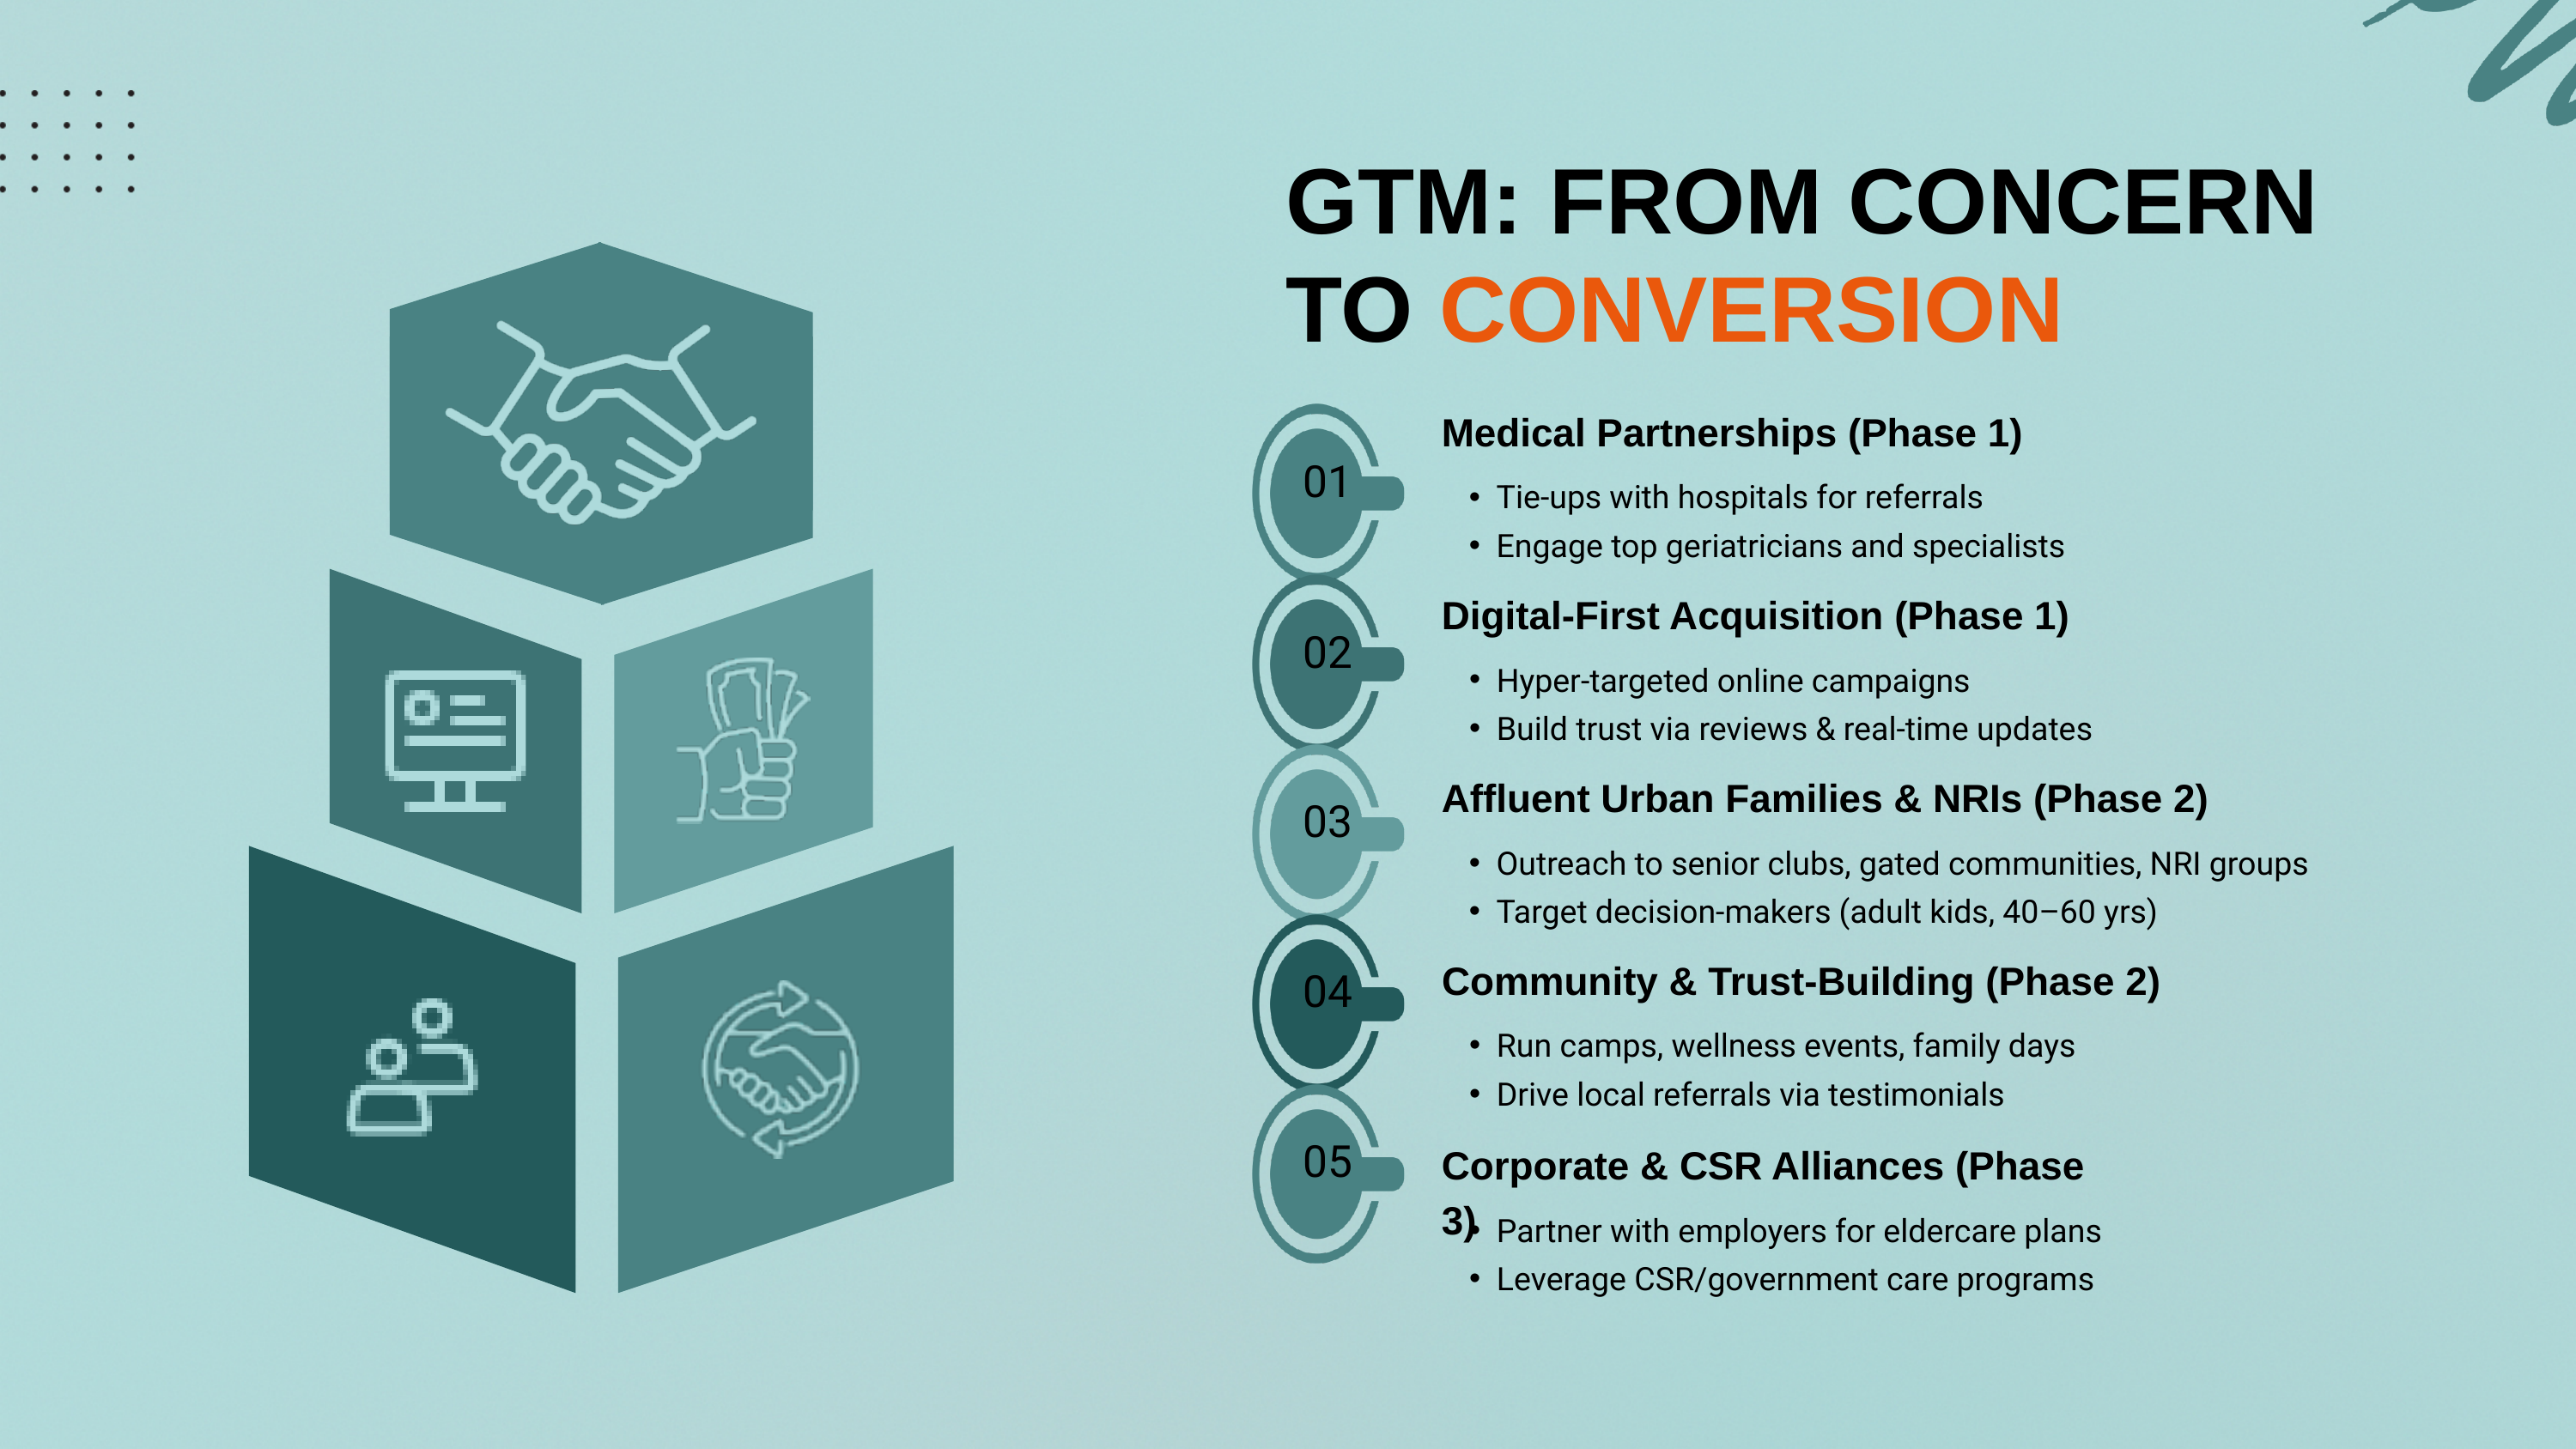

GTM: FROM CONCERN TO CONVERSION

Medical Partnerships (Phase 1)

01
Tie-ups with hospitals for referrals
Engage top geriatricians and specialists
Digital-First Acquisition (Phase 1)

02

Hyper-targeted online campaigns
Build trust via reviews & real-time updates

Affluent Urban Families & NRIs (Phase 2)
03
Outreach to senior clubs, gated communities, NRI groups
Target decision-makers (adult kids, 40–60 yrs)

Community & Trust-Building (Phase 2)
04

Run camps, wellness events, family days
Drive local referrals via testimonials

05
Corporate & CSR Alliances (Phase 3)
Partner with employers for eldercare plans
Leverage CSR/government care programs